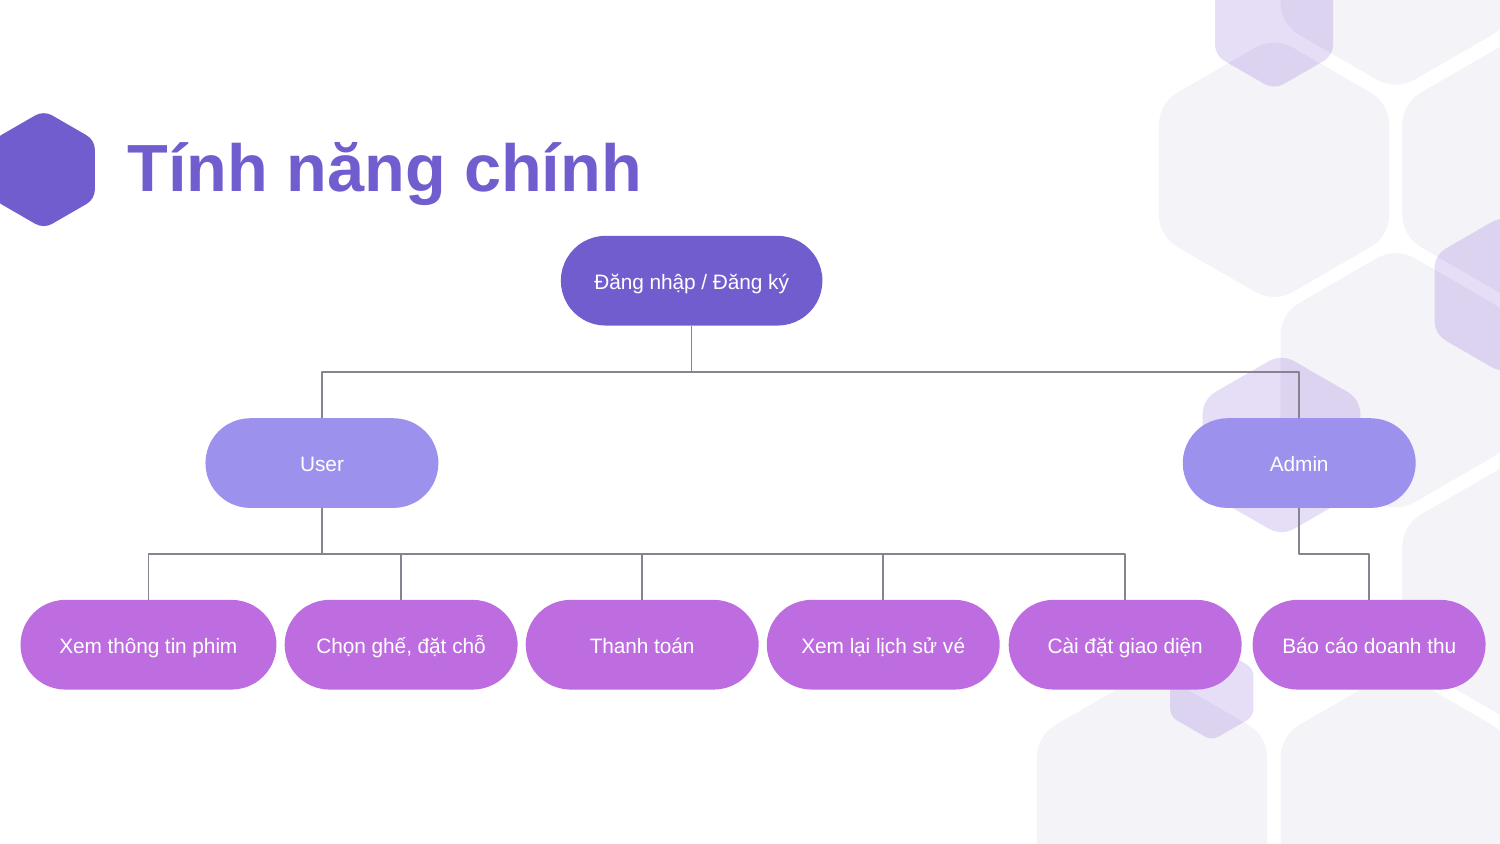

# Tính năng chính
Đăng nhập / Đăng ký
Admin
User
Xem thông tin phim
Chọn ghế, đặt chỗ
Thanh toán
Xem lại lịch sử vé
Cài đặt giao diện
Báo cáo doanh thu